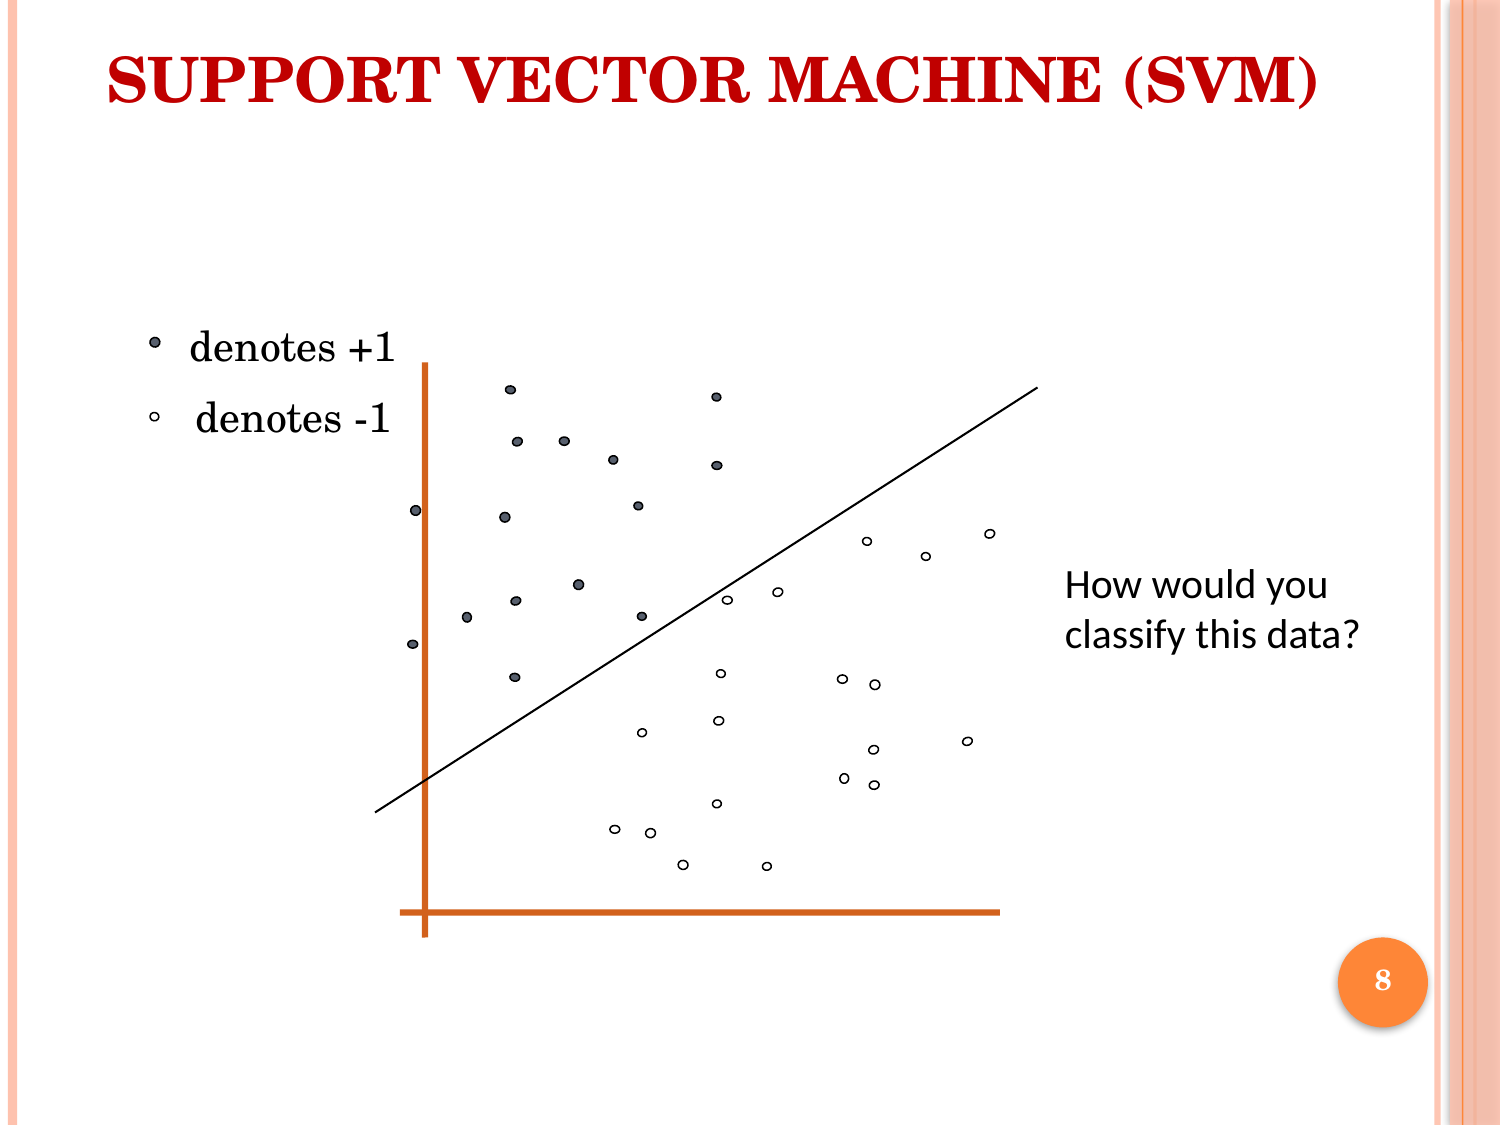

8
Support Vector Machine (SVM)
denotes +1
denotes -1

How would you classify this data?